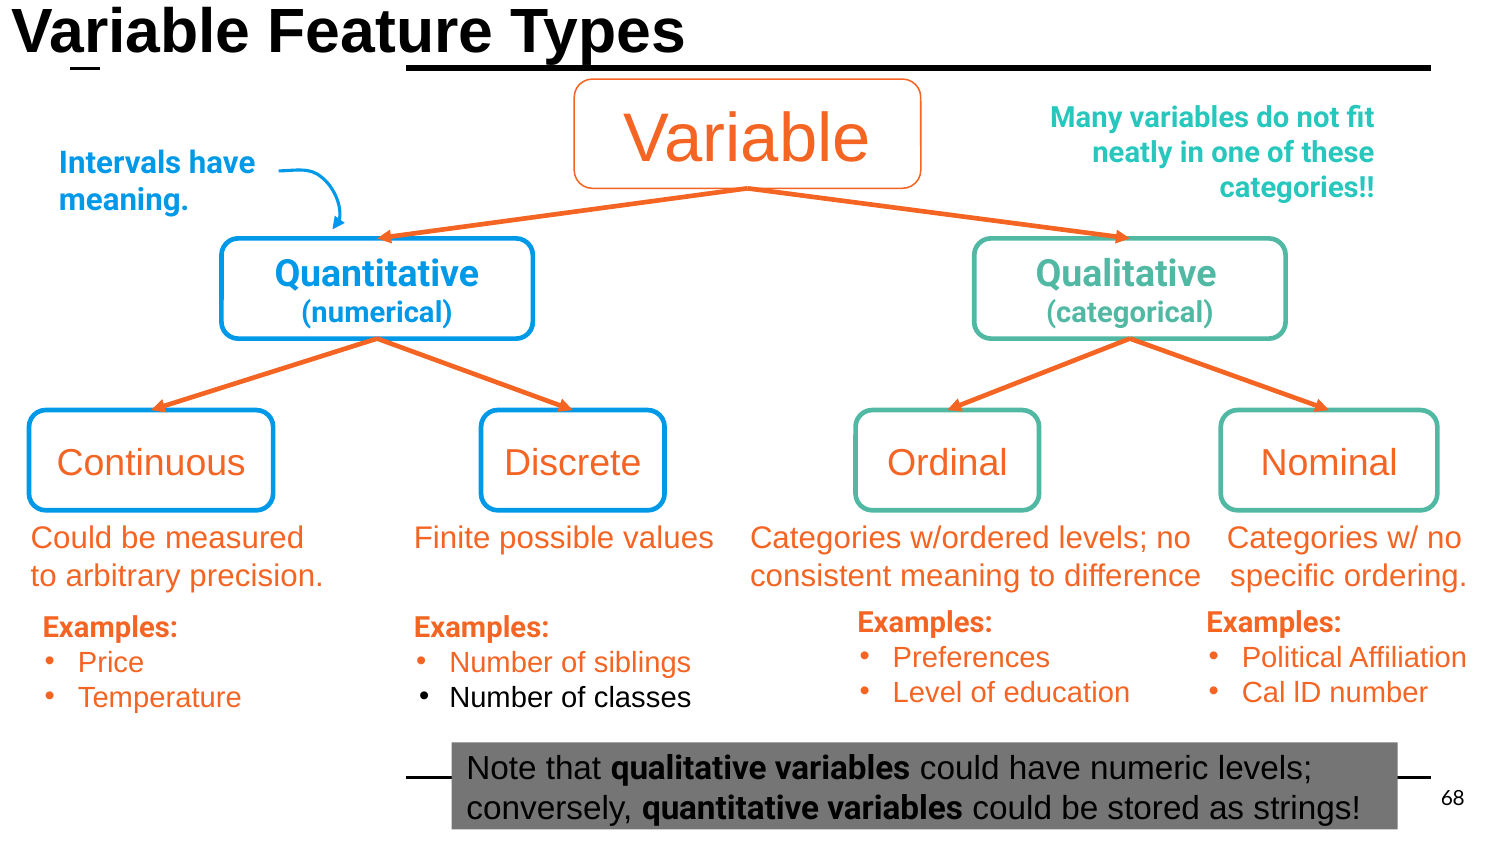

# Variable Feature Types
Variable
Many variables do not fit neatly in one of these categories!!
Intervals have
meaning.

Quantitative
(numerical)
Qualitative
(categorical)
Continuous
Discrete
Ordinal
Nominal
Could be measured to arbitrary precision.
Finite possible values
Categories w/ordered levels; no consistent meaning to difference
Categories w/ no
specific ordering.
Examples:
Preferences
Level of education
Examples:
Political Affiliation
Cal lD number
Examples:
Price
Temperature
Examples:
Number of siblings
Number of classes
Note that qualitative variables could have numeric levels; conversely, quantitative variables could be stored as strings!
68